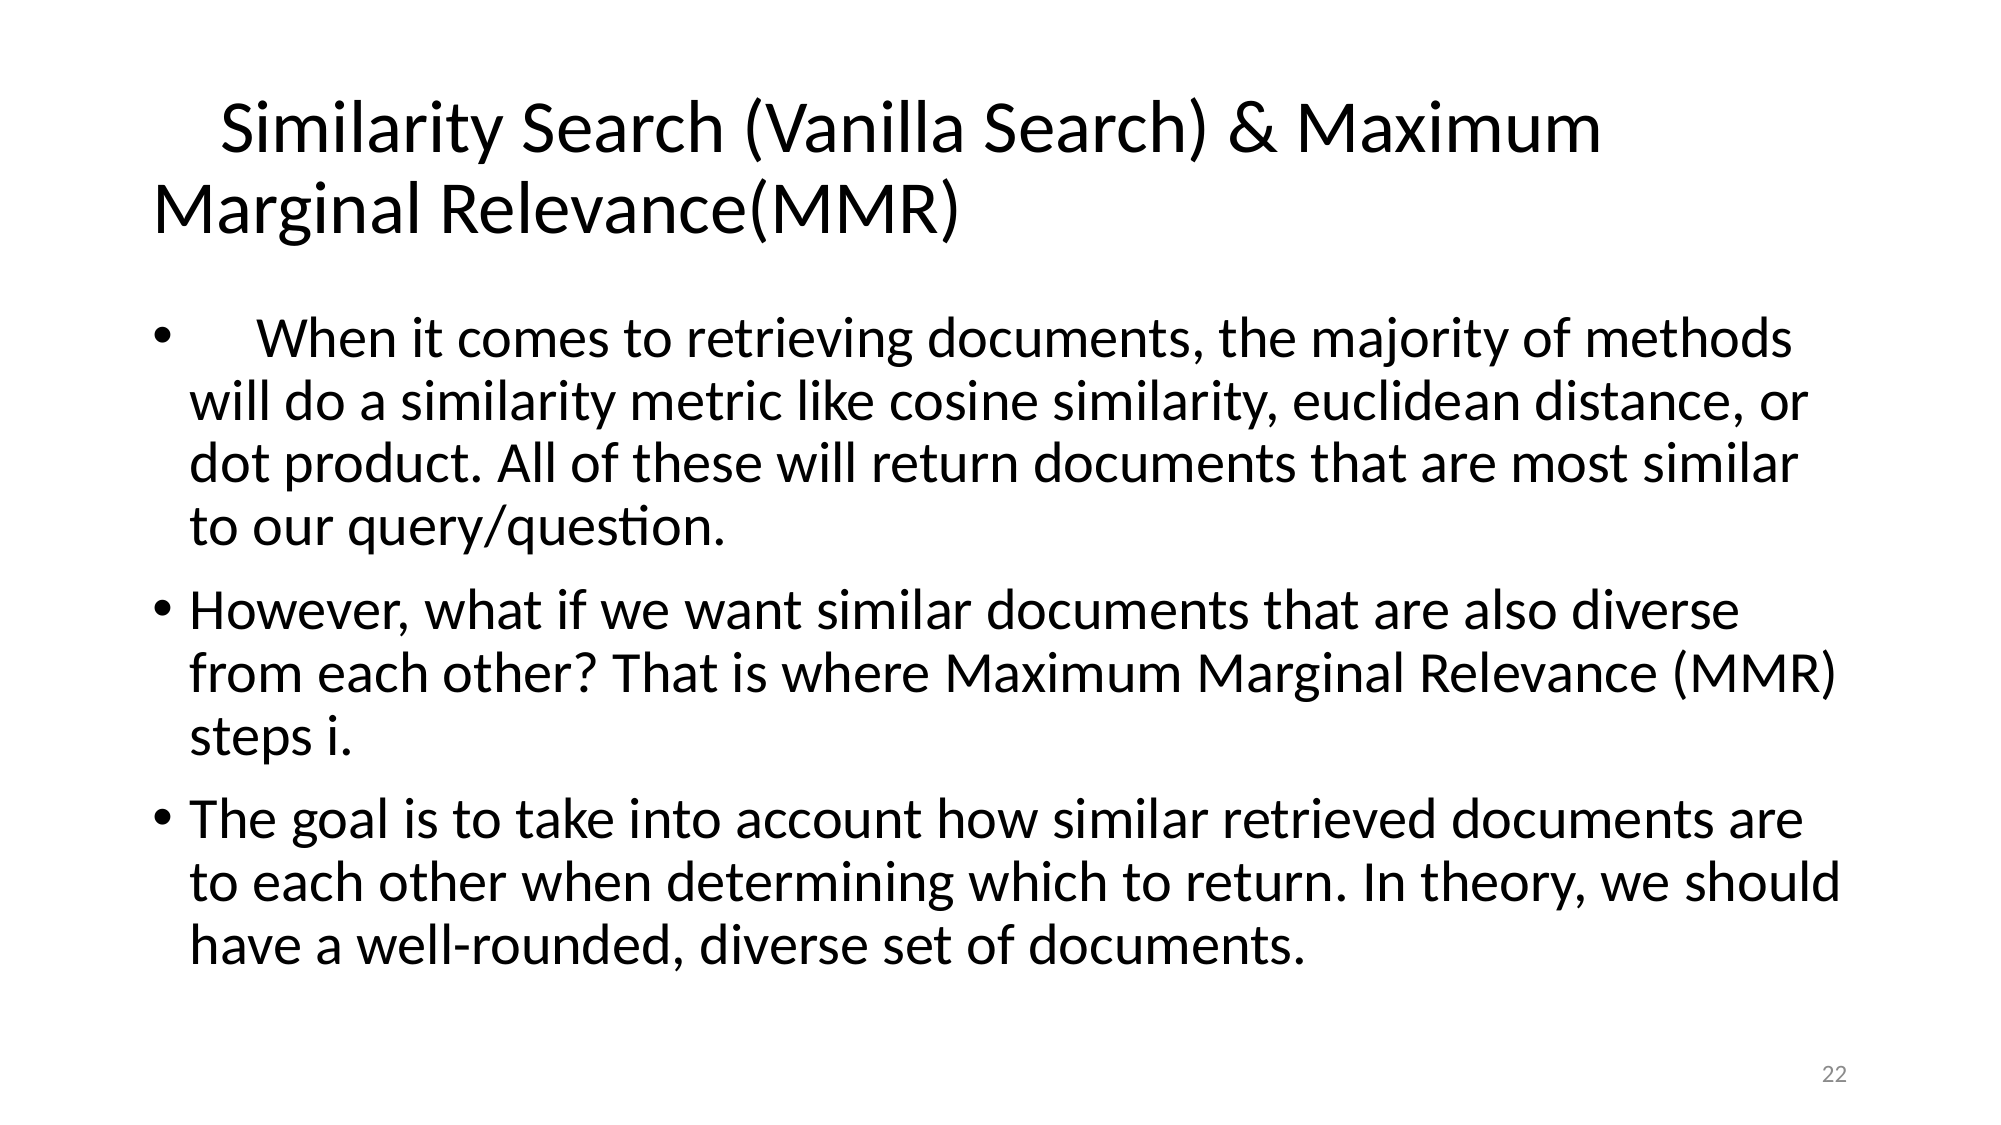

# Similarity Search (Vanilla Search) & Maximum Marginal Relevance(MMR)
     When it comes to retrieving documents, the majority of methods will do a similarity metric like cosine similarity, euclidean distance, or dot product. All of these will return documents that are most similar to our query/question.
However, what if we want similar documents that are also diverse from each other? That is where Maximum Marginal Relevance (MMR) steps i.
The goal is to take into account how similar retrieved documents are to each other when determining which to return. In theory, we should have a well-rounded, diverse set of documents.
22